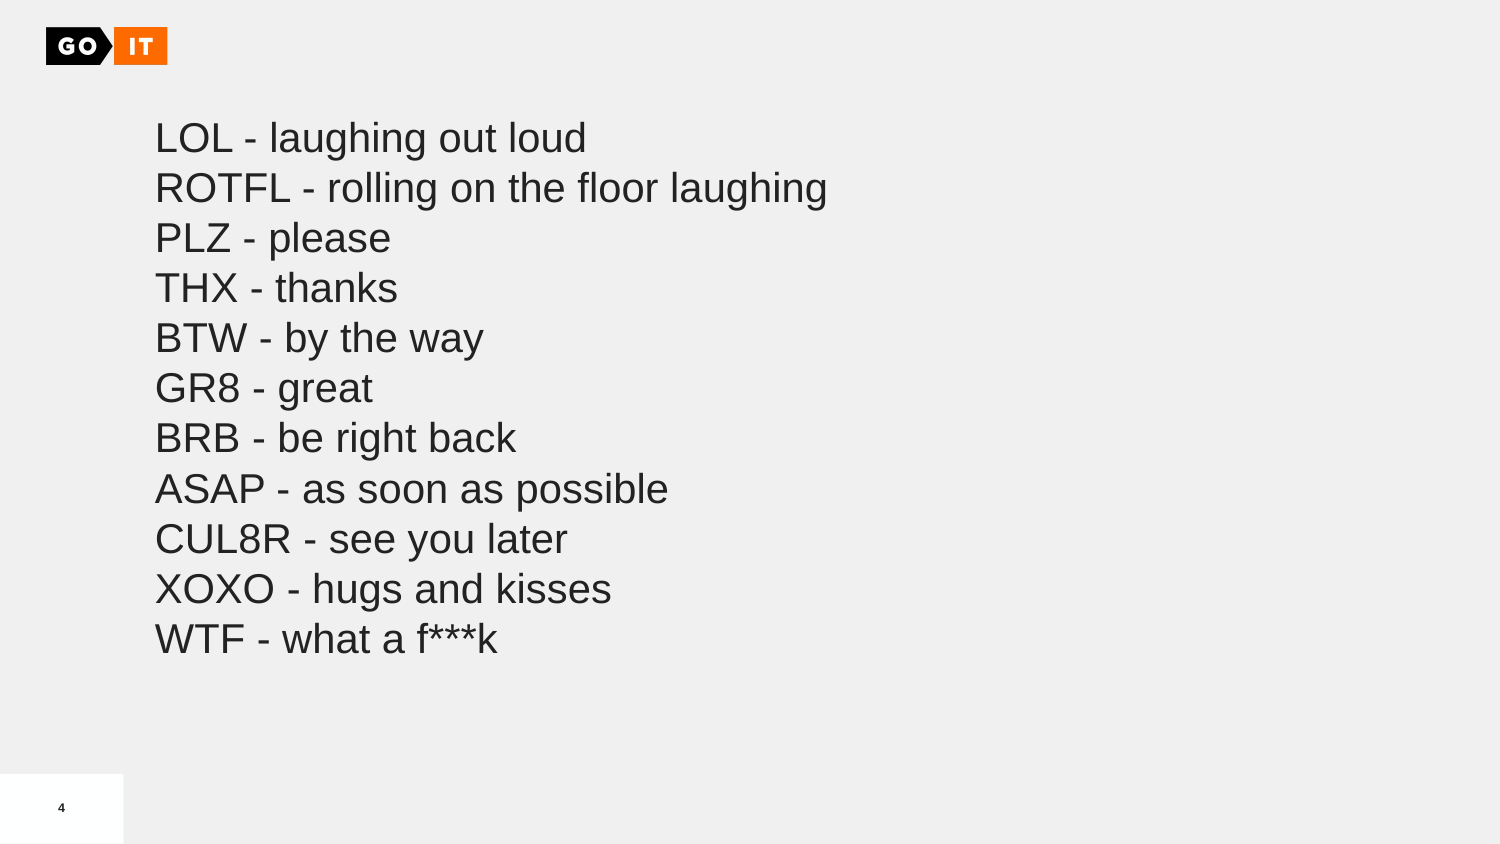

LOL - laughing out loud
ROTFL - rolling on the floor laughing
PLZ - please
THX - thanks
BTW - by the way
GR8 - great
BRB - be right back
ASAP - as soon as possible
CUL8R - see you later
XOXO - hugs and kisses
WTF - what a f***k